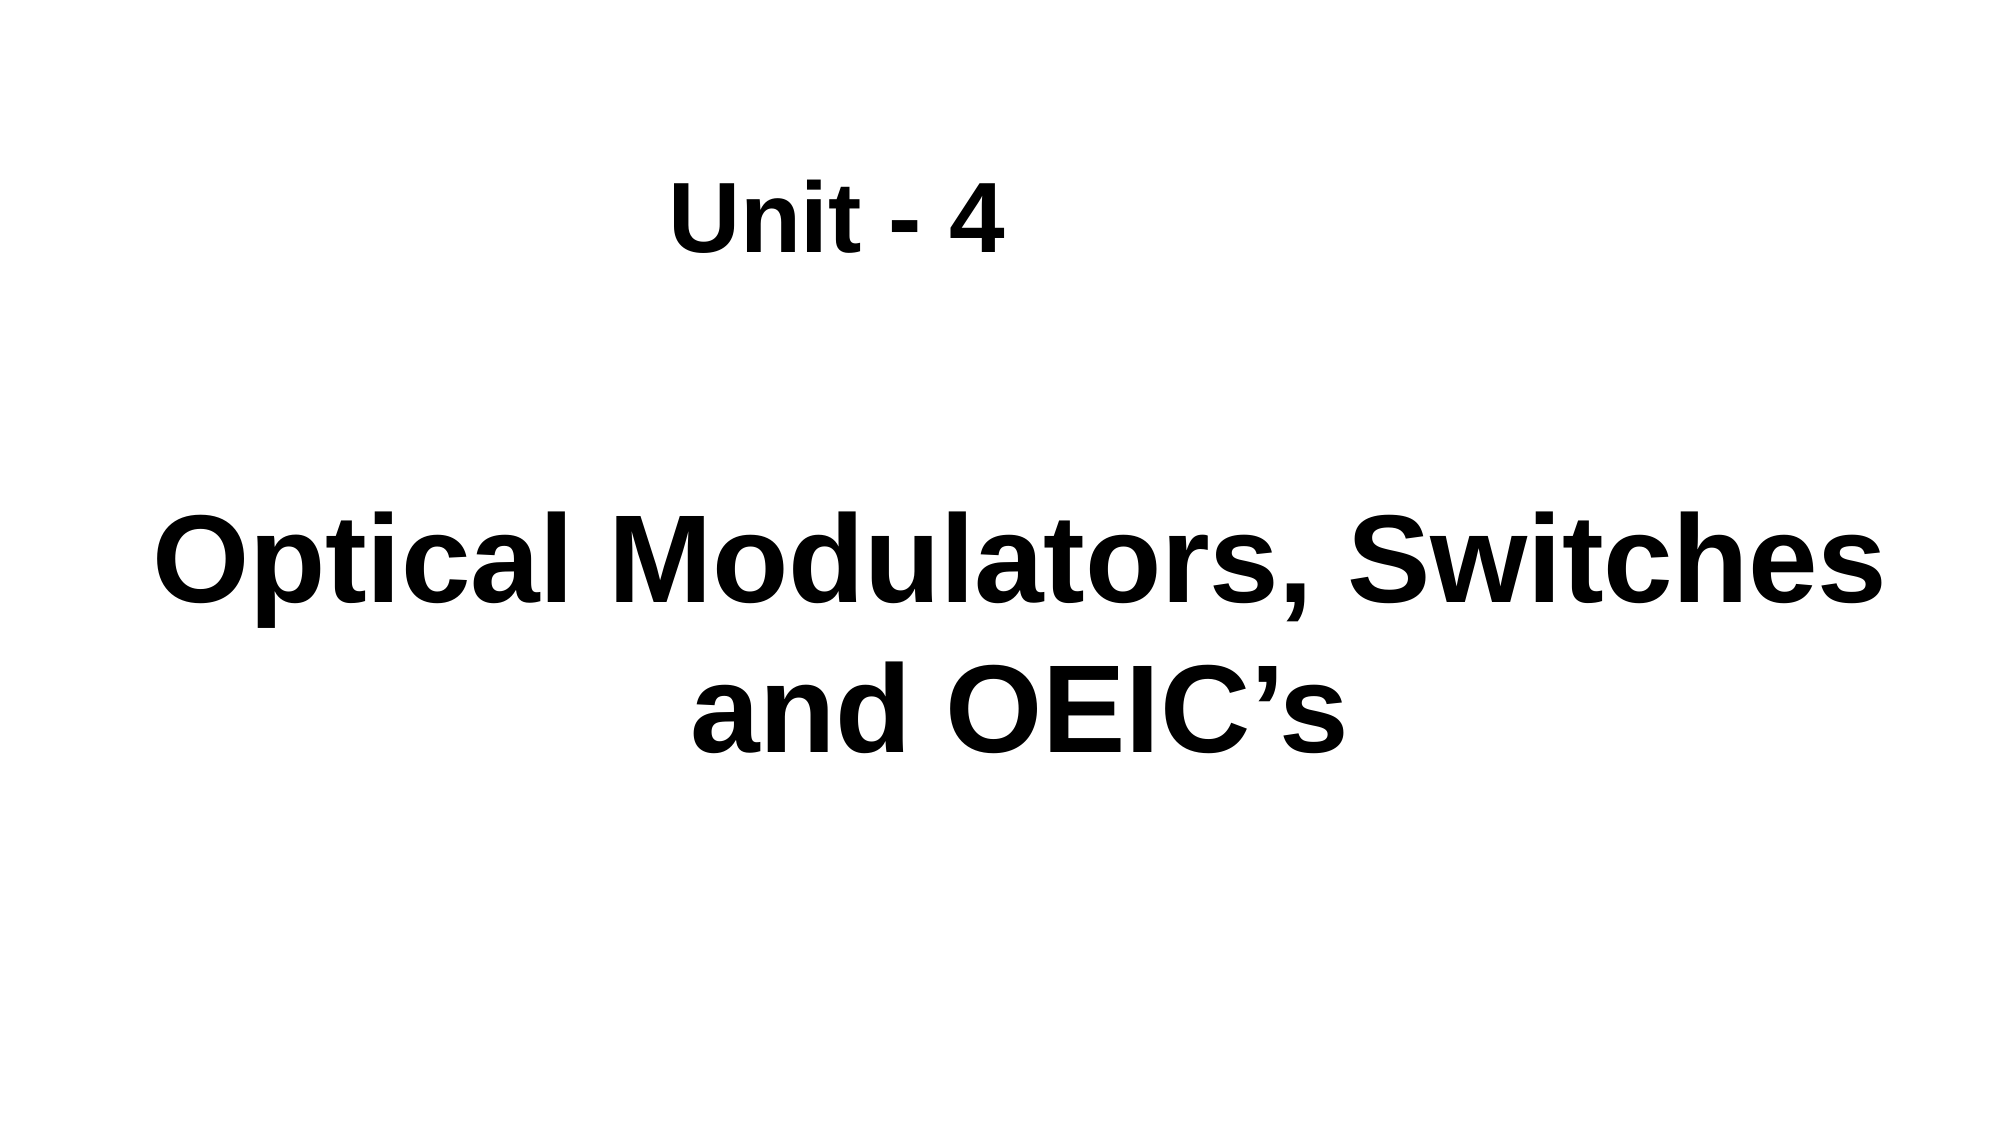

Unit - 4
Optical Modulators, Switches and OEIC’s